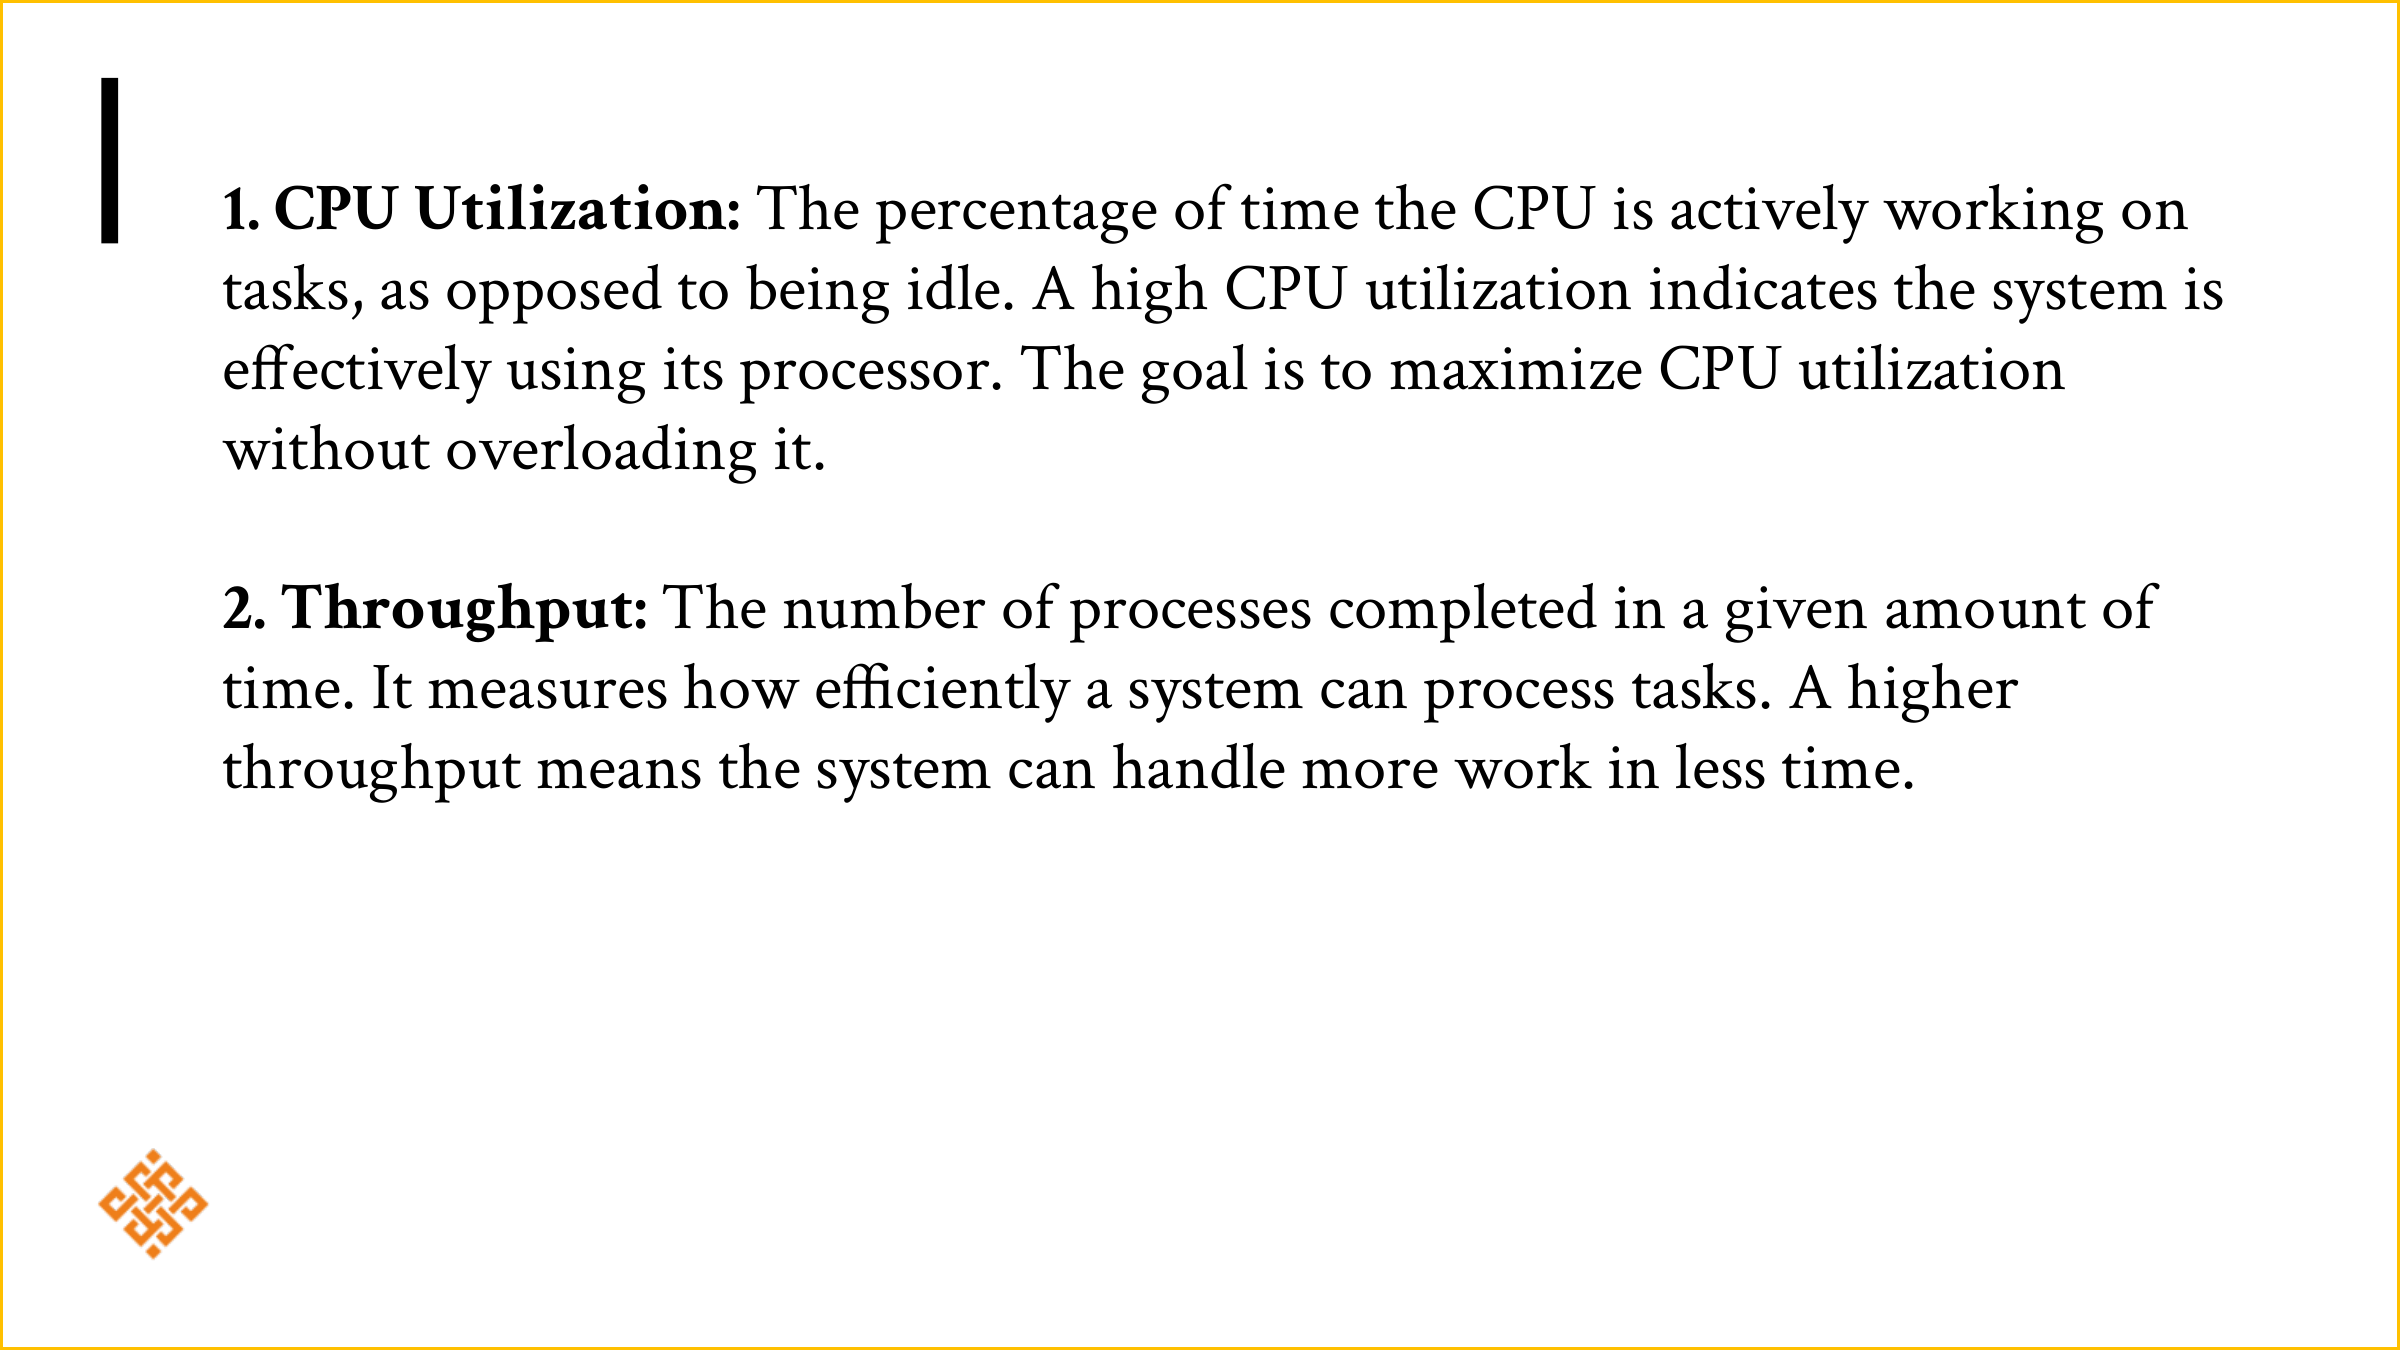

1. CPU Utilization: The percentage of time the CPU is actively working on tasks, as opposed to being idle. A high CPU utilization indicates the system is effectively using its processor. The goal is to maximize CPU utilization without overloading it.

2. Throughput: The number of processes completed in a given amount of time. It measures how efficiently a system can process tasks. A higher throughput means the system can handle more work in less time.